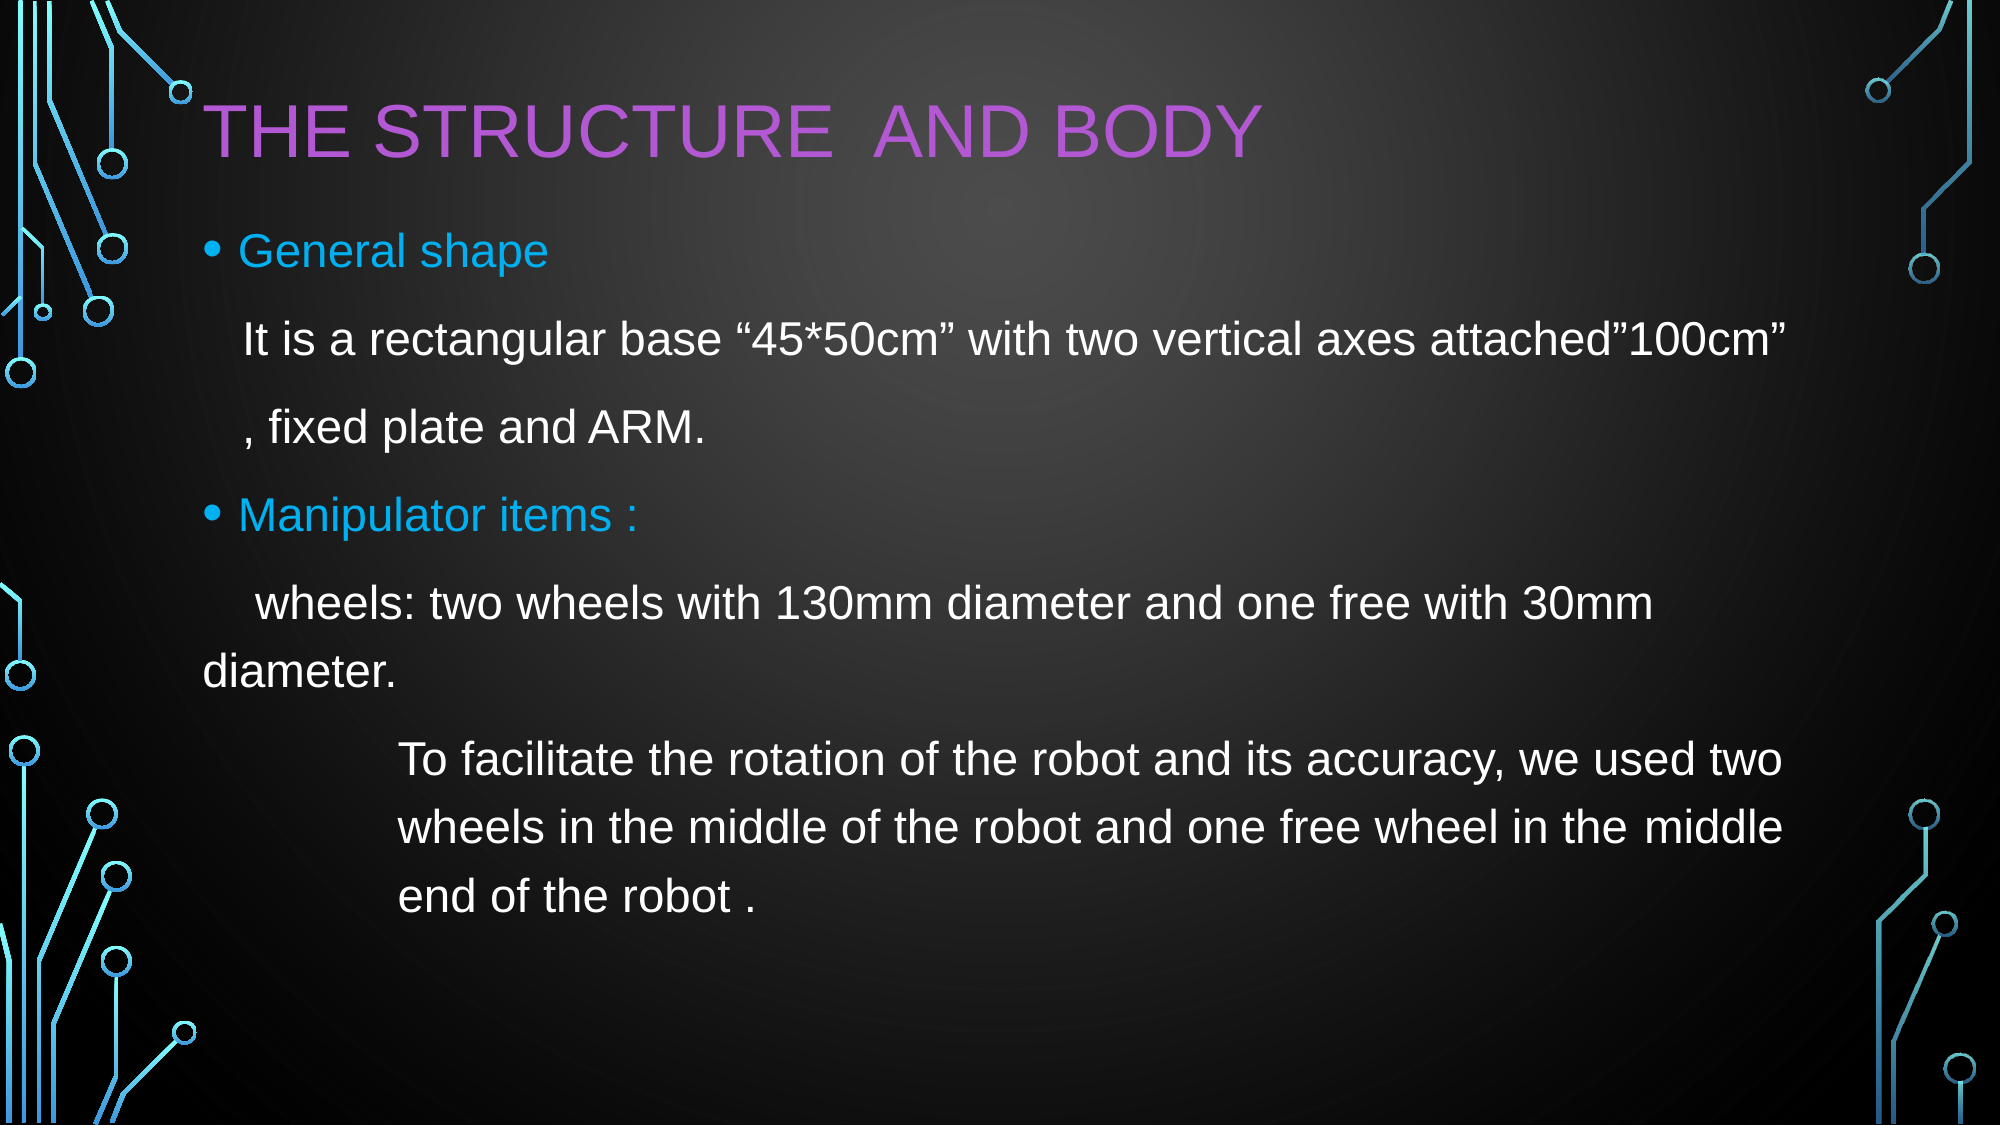

# The Structure  and Body
General shape
   It is a rectangular base “45*50cm” with two vertical axes attached”100cm”
   , fixed plate and ARM.
Manipulator items :
    wheels: two wheels with 130mm diameter and one free with 30mm diameter.
	    To facilitate the rotation of the robot and its accuracy, we used two 	    wheels in the middle of the robot and one free wheel in the middle 	    end of the robot .